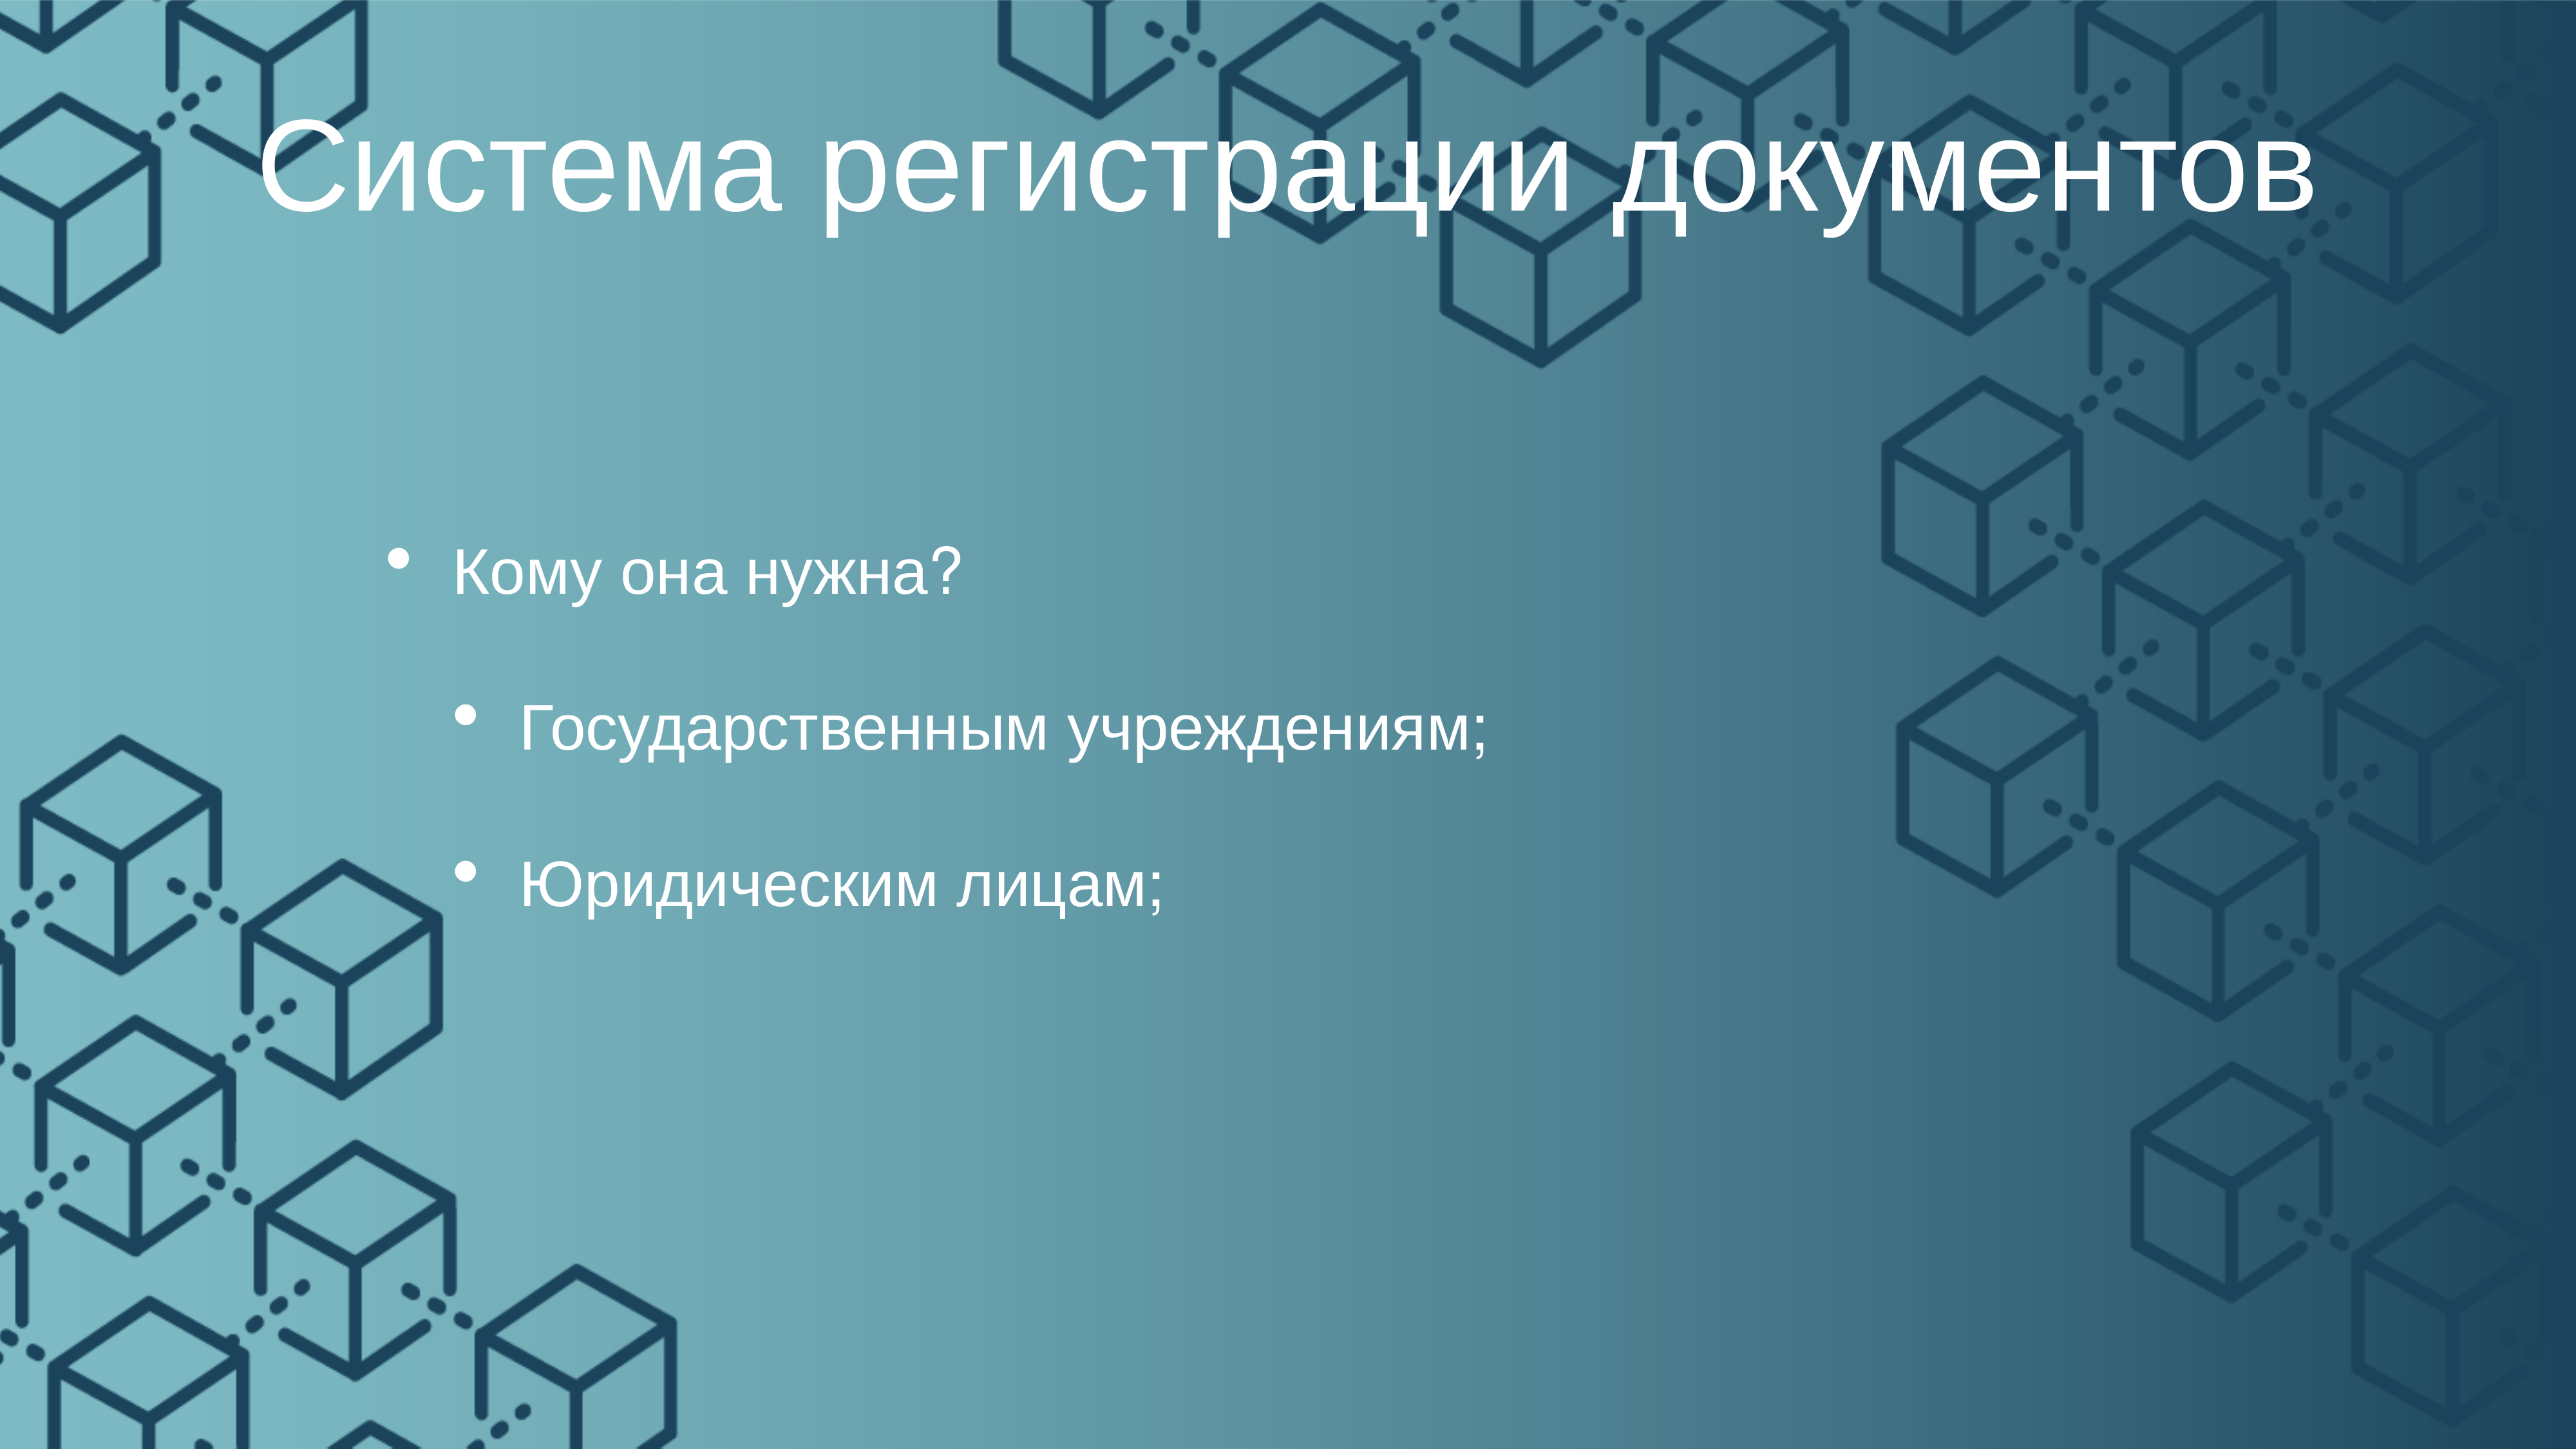

# Система регистрации документов
Кому она нужна?
Государственным учреждениям;
Юридическим лицам;